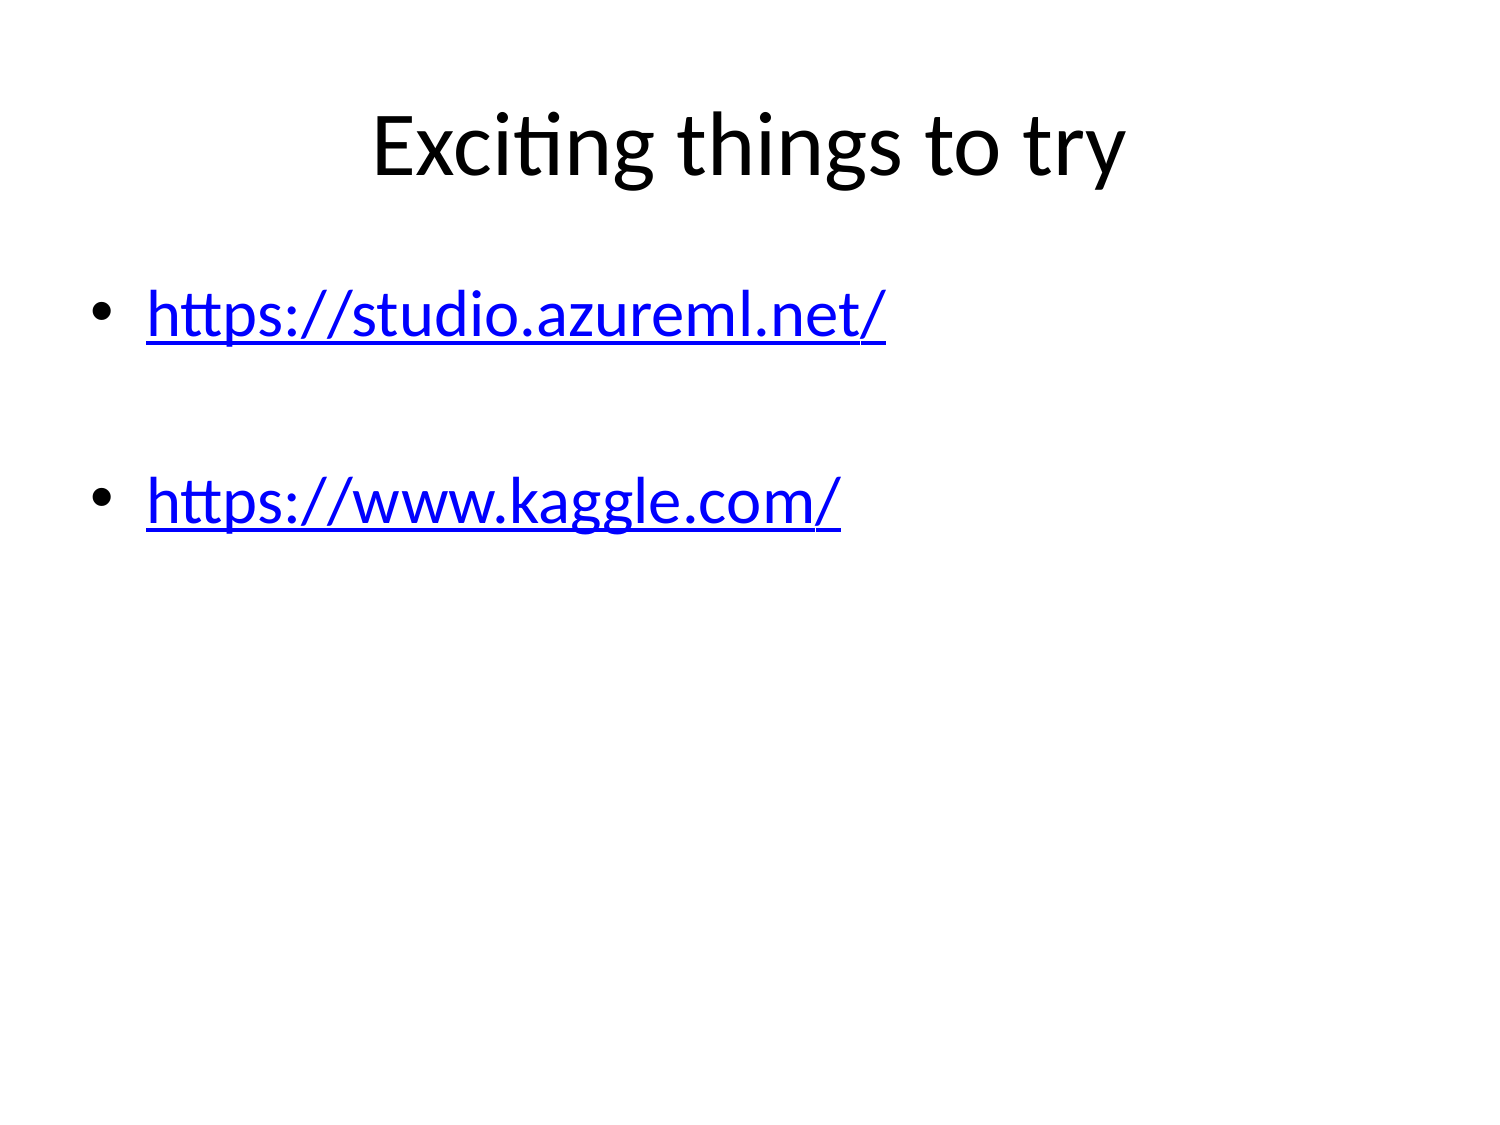

# Exciting things to try
https://studio.azureml.net/

https://www.kaggle.com/